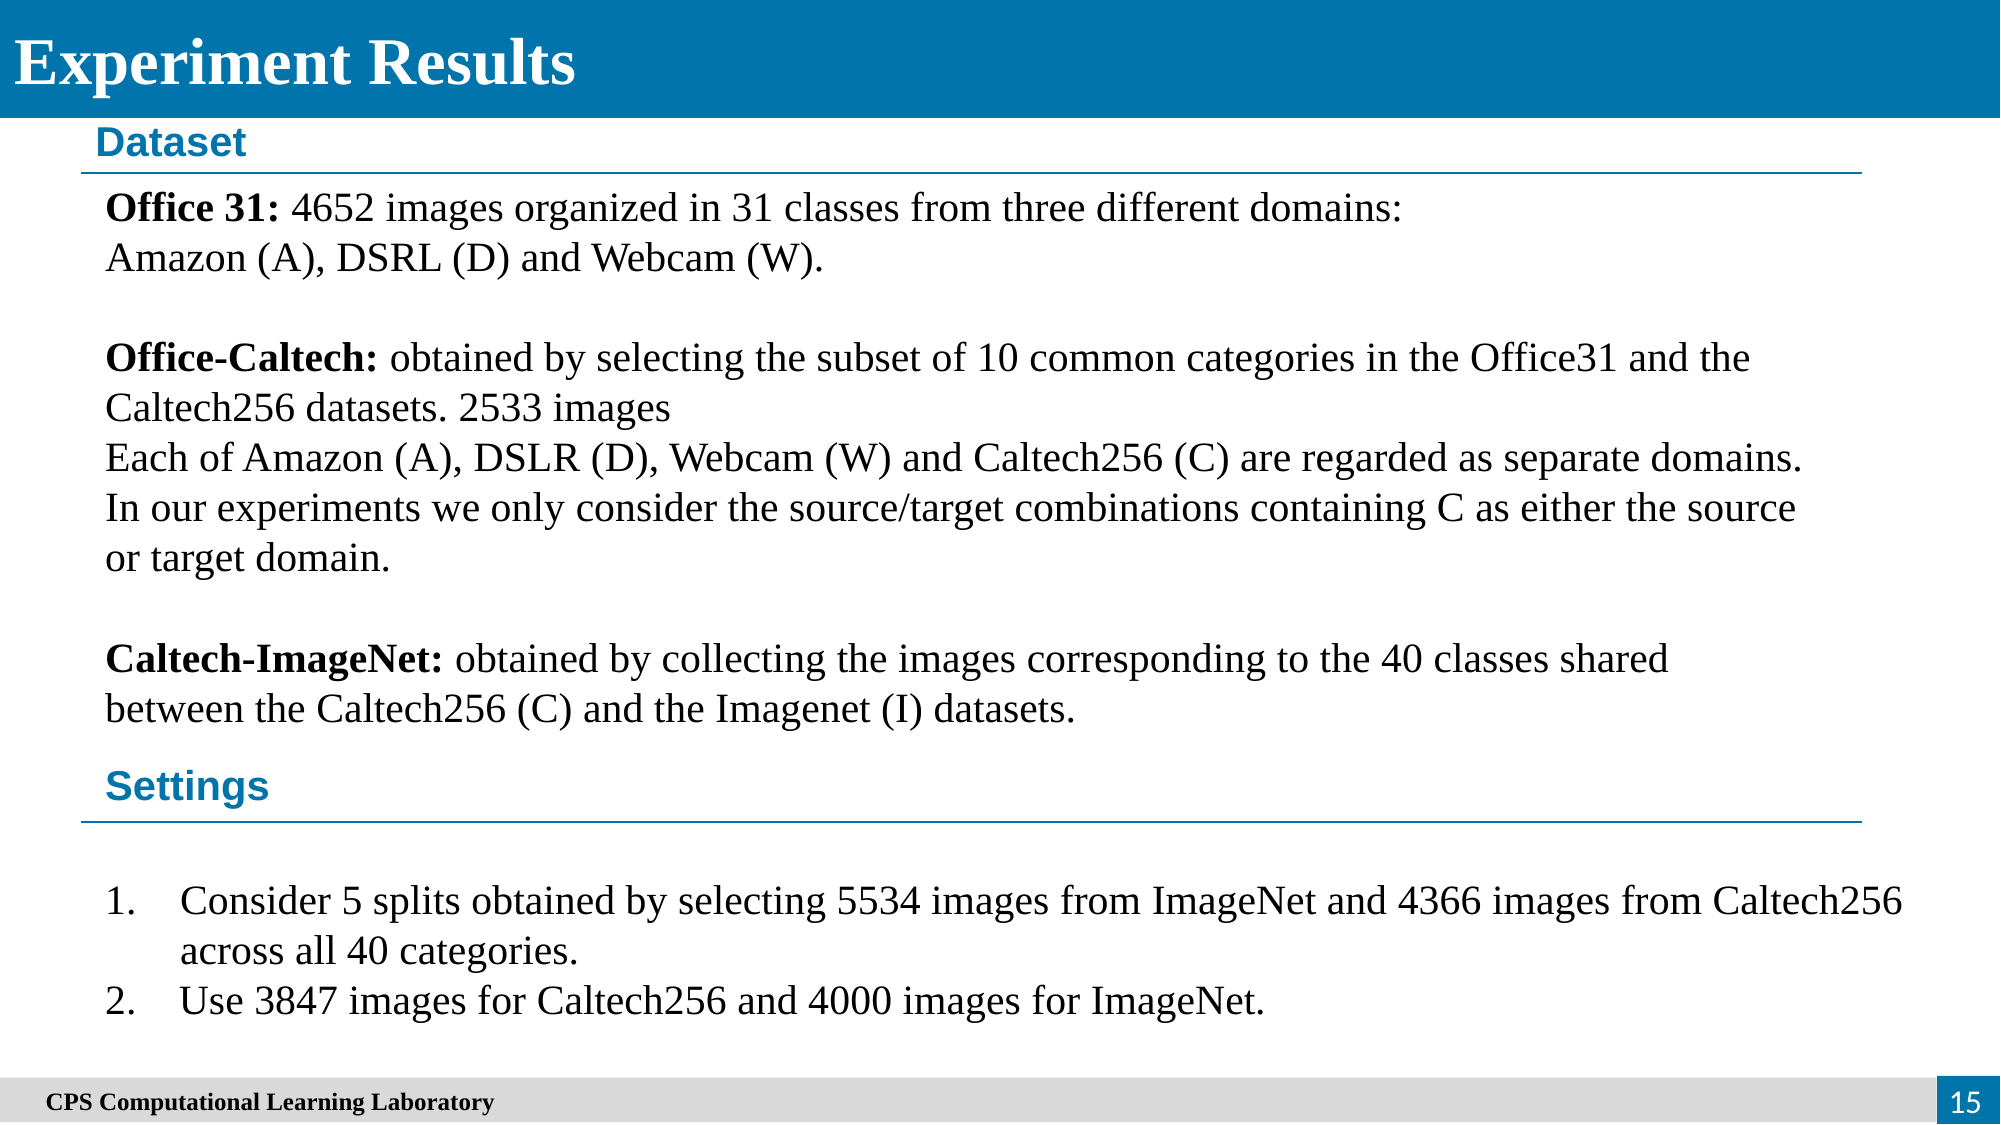

Experiment Results
Dataset
Office 31: 4652 images organized in 31 classes from three different domains:
Amazon (A), DSRL (D) and Webcam (W).

Office-Caltech: obtained by selecting the subset of 10 common categories in the Office31 and the Caltech256 datasets. 2533 images
Each of Amazon (A), DSLR (D), Webcam (W) and Caltech256 (C) are regarded as separate domains.
In our experiments we only consider the source/target combinations containing C as either the source or target domain.

Caltech-ImageNet: obtained by collecting the images corresponding to the 40 classes shared between the Caltech256 (C) and the Imagenet (I) datasets.
Settings
Consider 5 splits obtained by selecting 5534 images from ImageNet and 4366 images from Caltech256 across all 40 categories.
2.    Use 3847 images for Caltech256 and 4000 images for ImageNet.
15
　CPS Computational Learning Laboratory